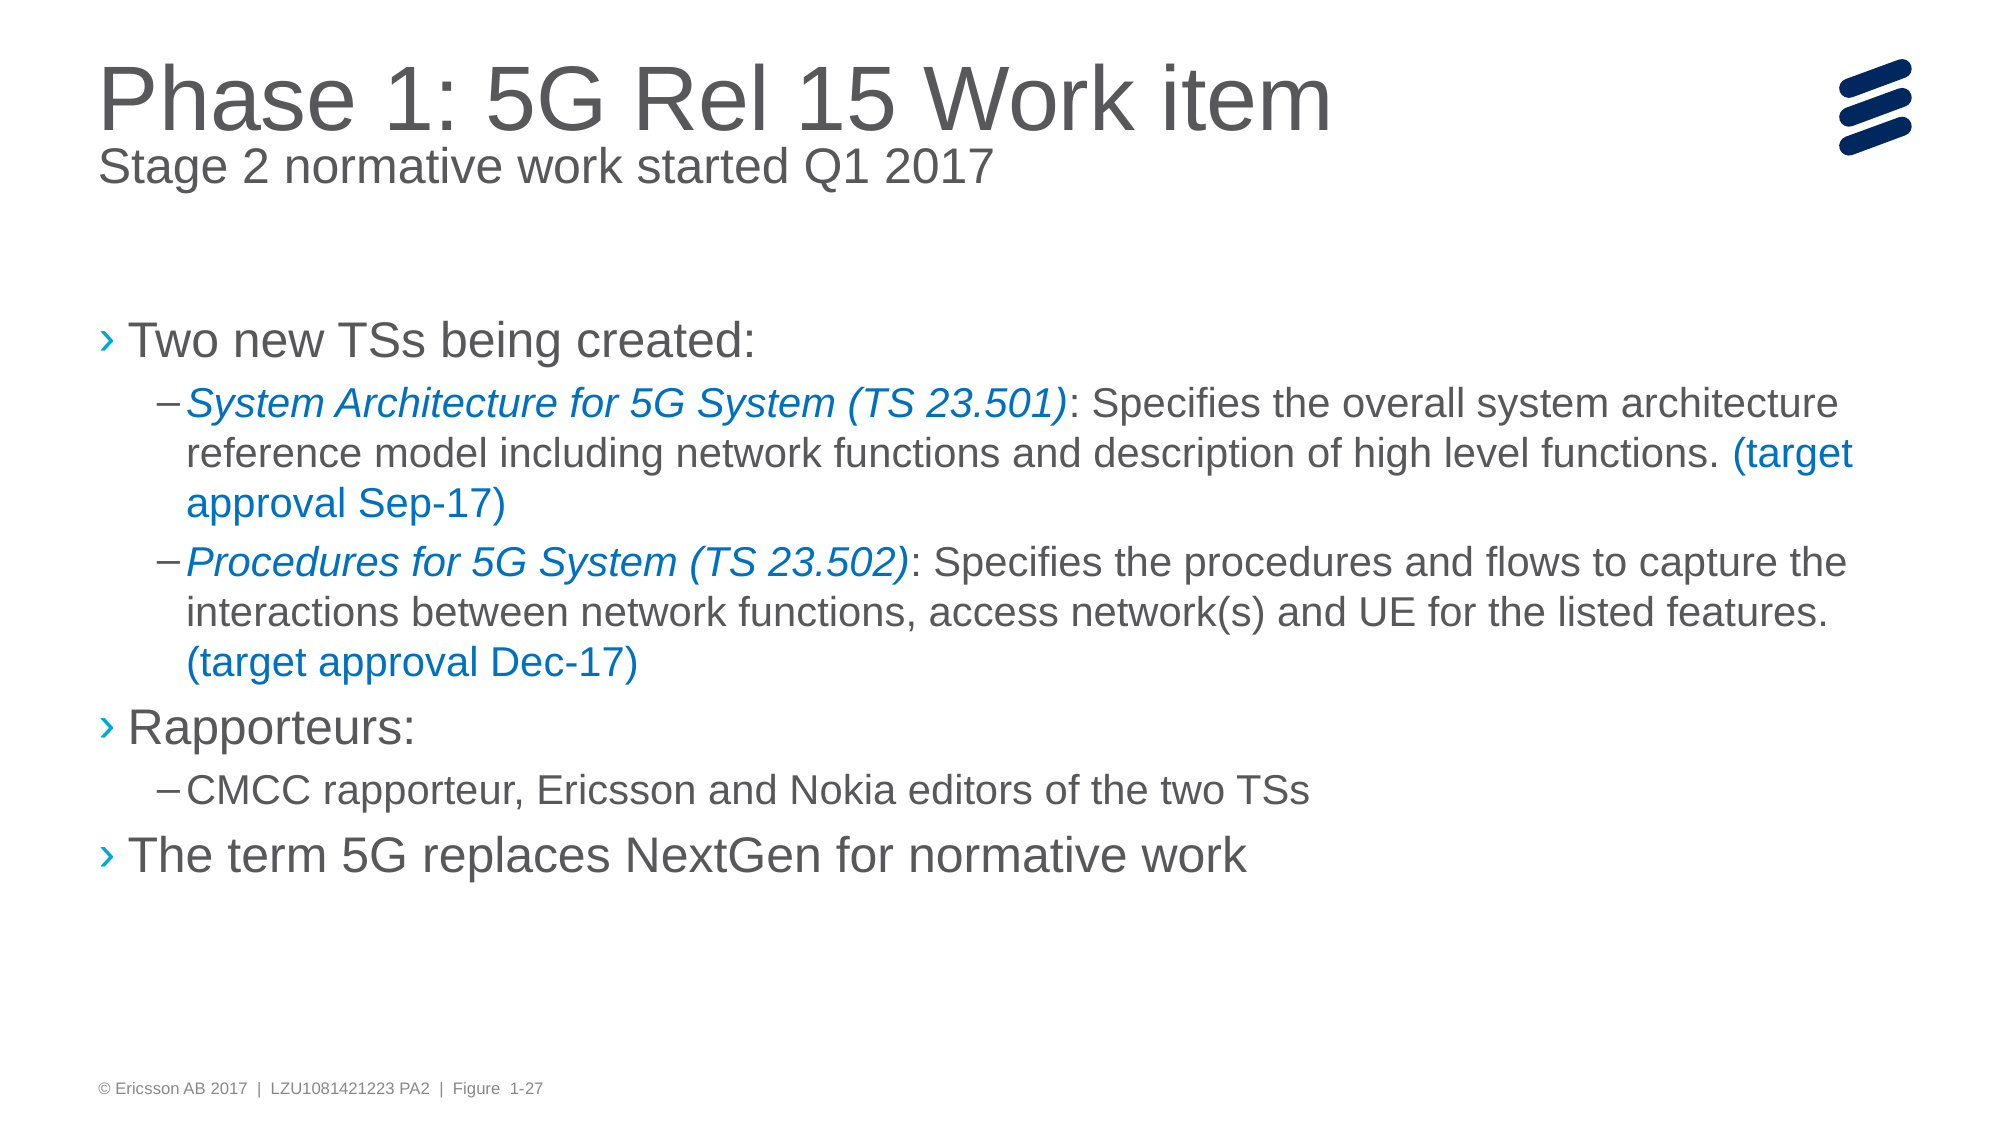

# Phase 1: 5G Rel 15 Work item Stage 2 normative work started Q1 2017
Two new TSs being created:
System Architecture for 5G System (TS 23.501): Specifies the overall system architecture reference model including network functions and description of high level functions. (target approval Sep-17)
Procedures for 5G System (TS 23.502): Specifies the procedures and flows to capture the interactions between network functions, access network(s) and UE for the listed features. (target approval Dec-17)
Rapporteurs:
CMCC rapporteur, Ericsson and Nokia editors of the two TSs
The term 5G replaces NextGen for normative work